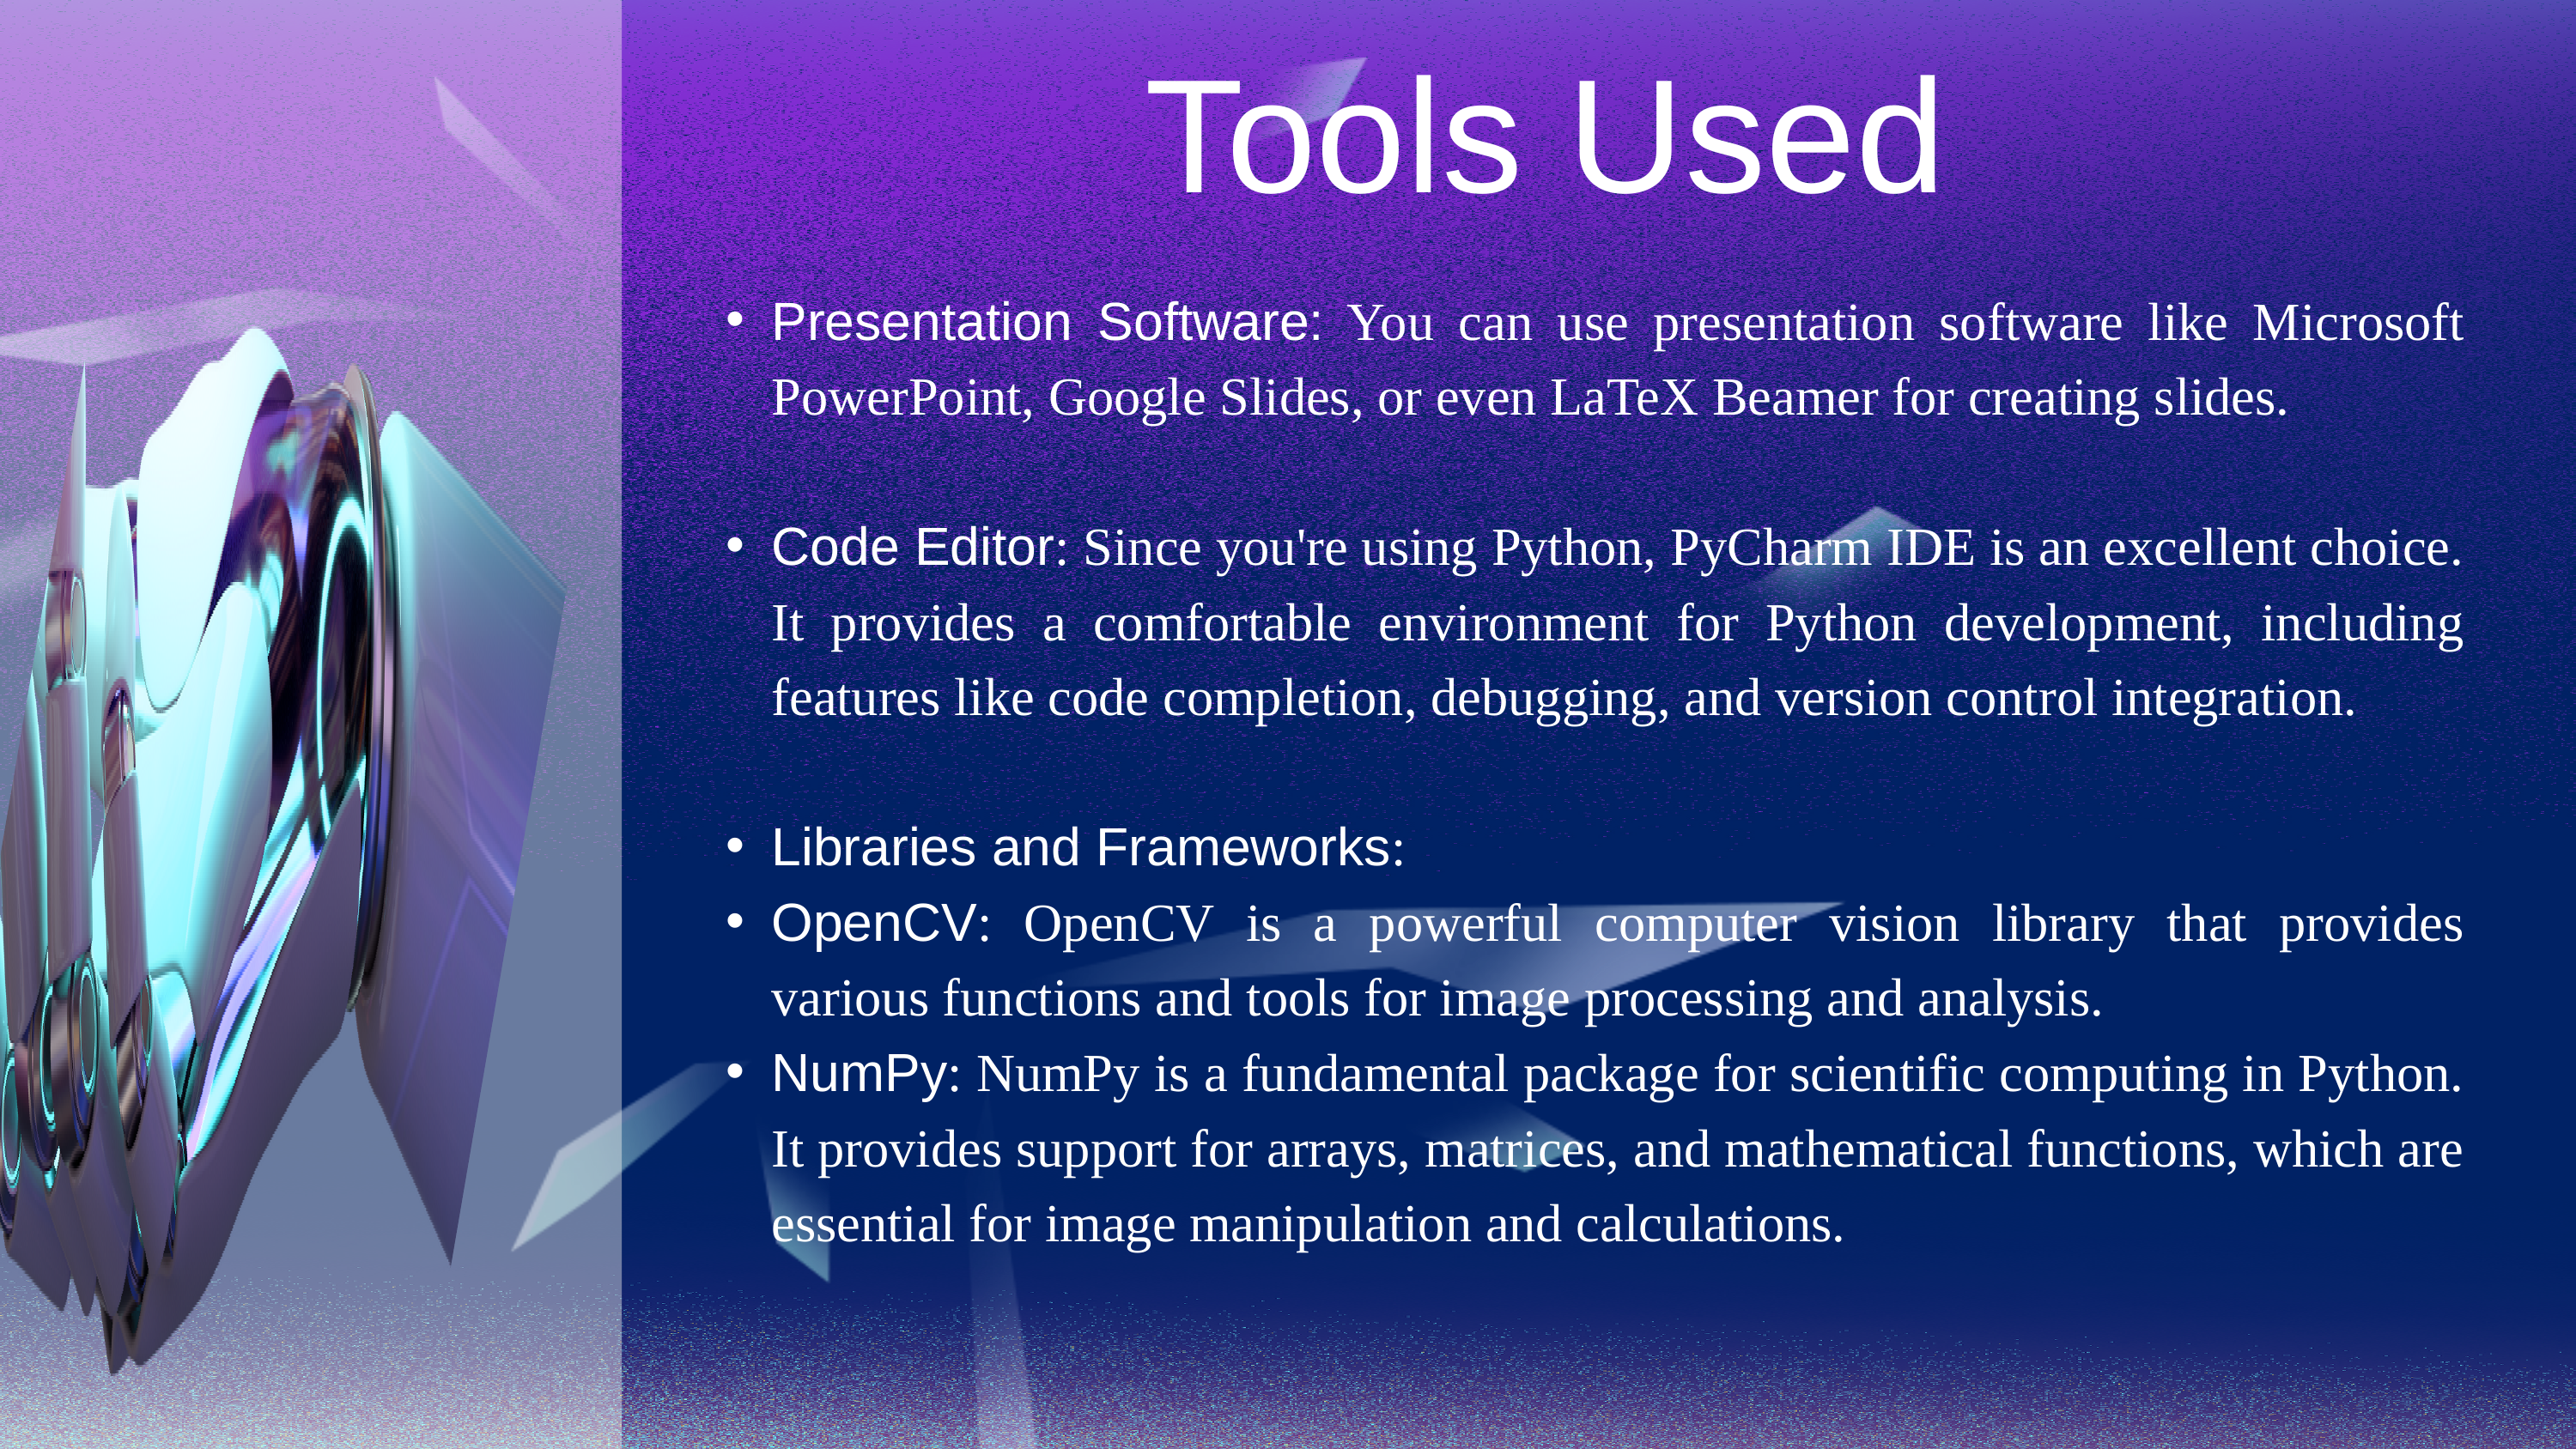

Tools Used

Presentation Software: You can use presentation software like Microsoft PowerPoint, Google Slides, or even LaTeX Beamer for creating slides.

Code Editor: Since you're using Python, PyCharm IDE is an excellent choice. It provides a comfortable environment for Python development, including features like code completion, debugging, and version control integration.

Libraries and Frameworks:
OpenCV: OpenCV is a powerful computer vision library that provides various functions and tools for image processing and analysis.
NumPy: NumPy is a fundamental package for scientific computing in Python. It provides support for arrays, matrices, and mathematical functions, which are essential for image manipulation and calculations.